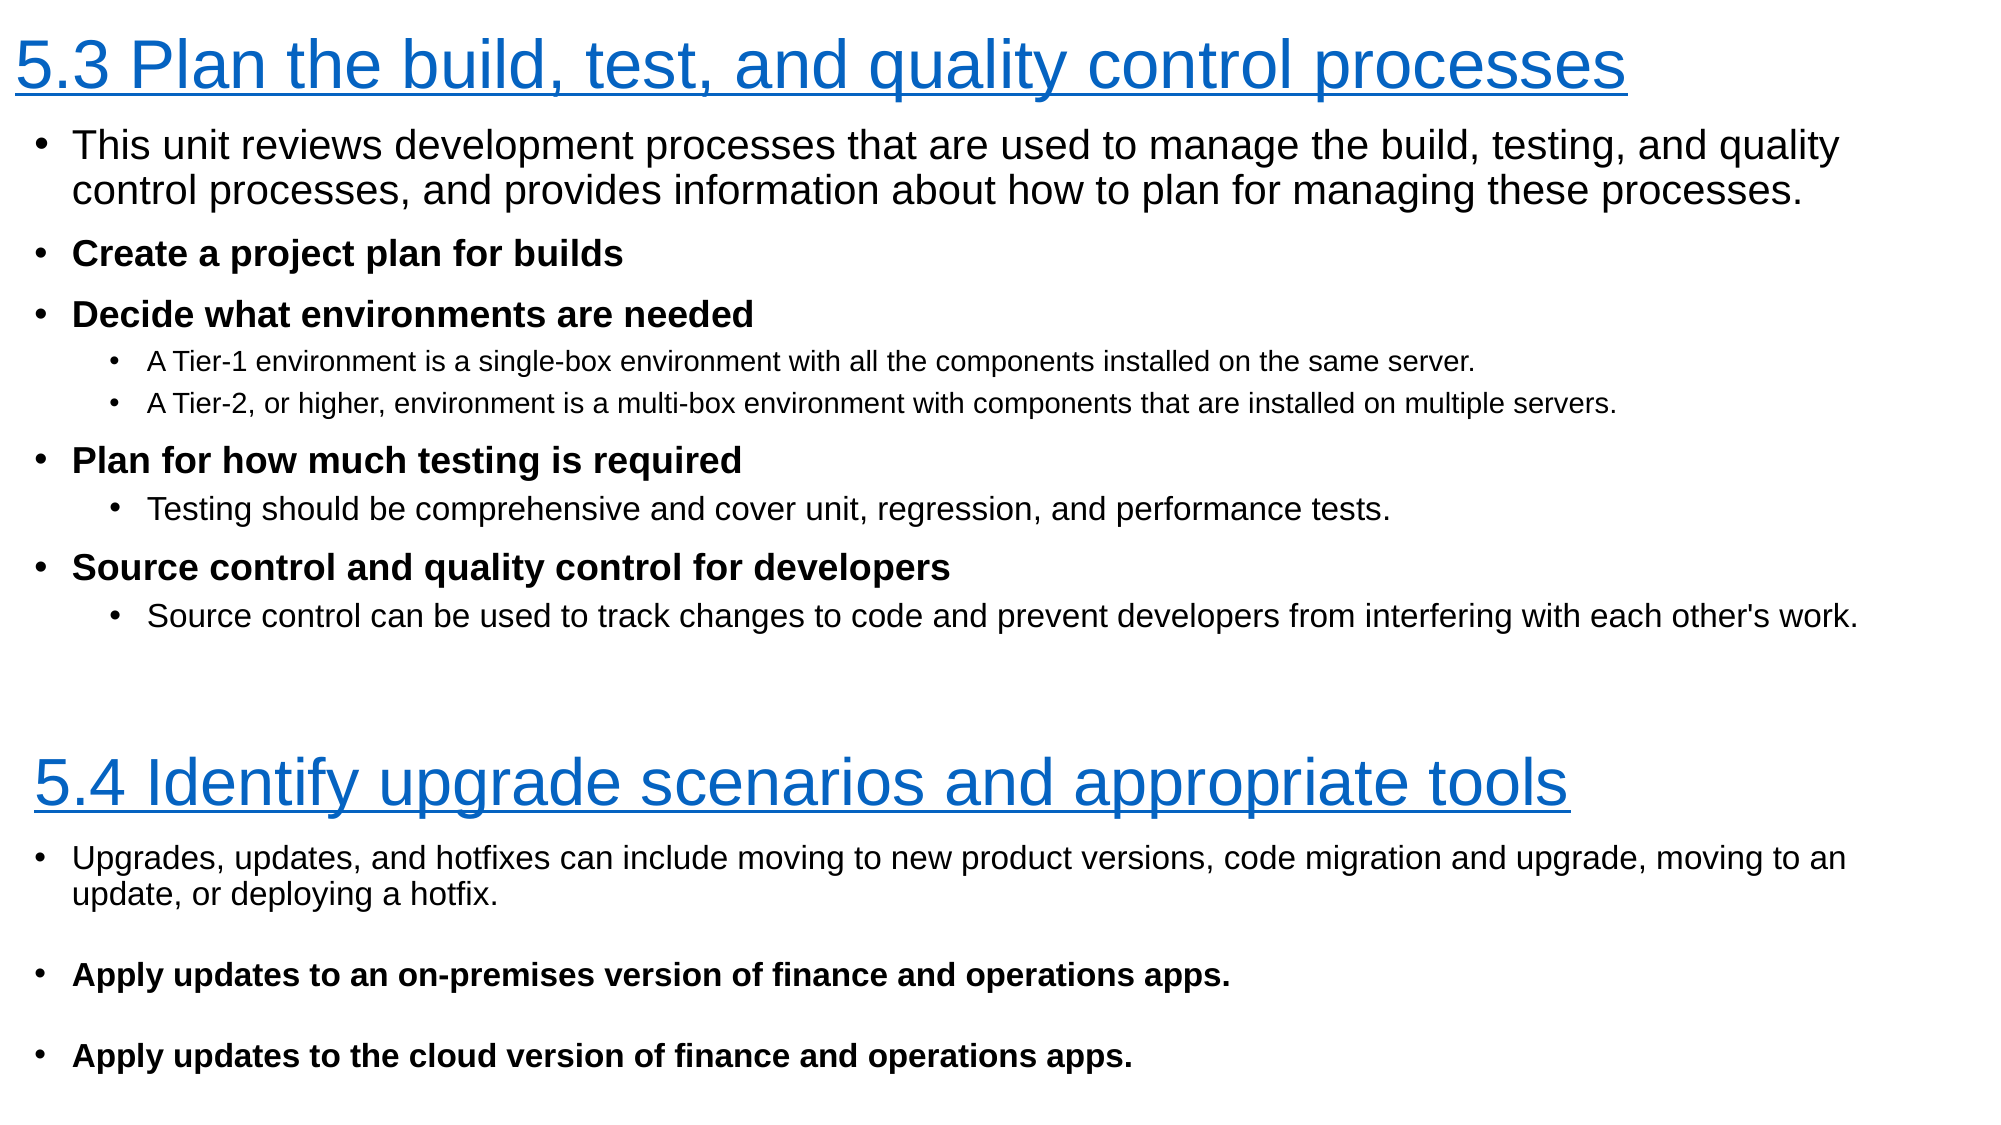

# 5.3 Plan the build, test, and quality control processes
This unit reviews development processes that are used to manage the build, testing, and quality control processes, and provides information about how to plan for managing these processes.
Create a project plan for builds
Decide what environments are needed
A Tier-1 environment is a single-box environment with all the components installed on the same server.
A Tier-2, or higher, environment is a multi-box environment with components that are installed on multiple servers.
Plan for how much testing is required
Testing should be comprehensive and cover unit, regression, and performance tests.
Source control and quality control for developers
Source control can be used to track changes to code and prevent developers from interfering with each other's work.

5.4 Identify upgrade scenarios and appropriate tools
Upgrades, updates, and hotfixes can include moving to new product versions, code migration and upgrade, moving to an update, or deploying a hotfix.
Apply updates to an on-premises version of finance and operations apps.
Apply updates to the cloud version of finance and operations apps.